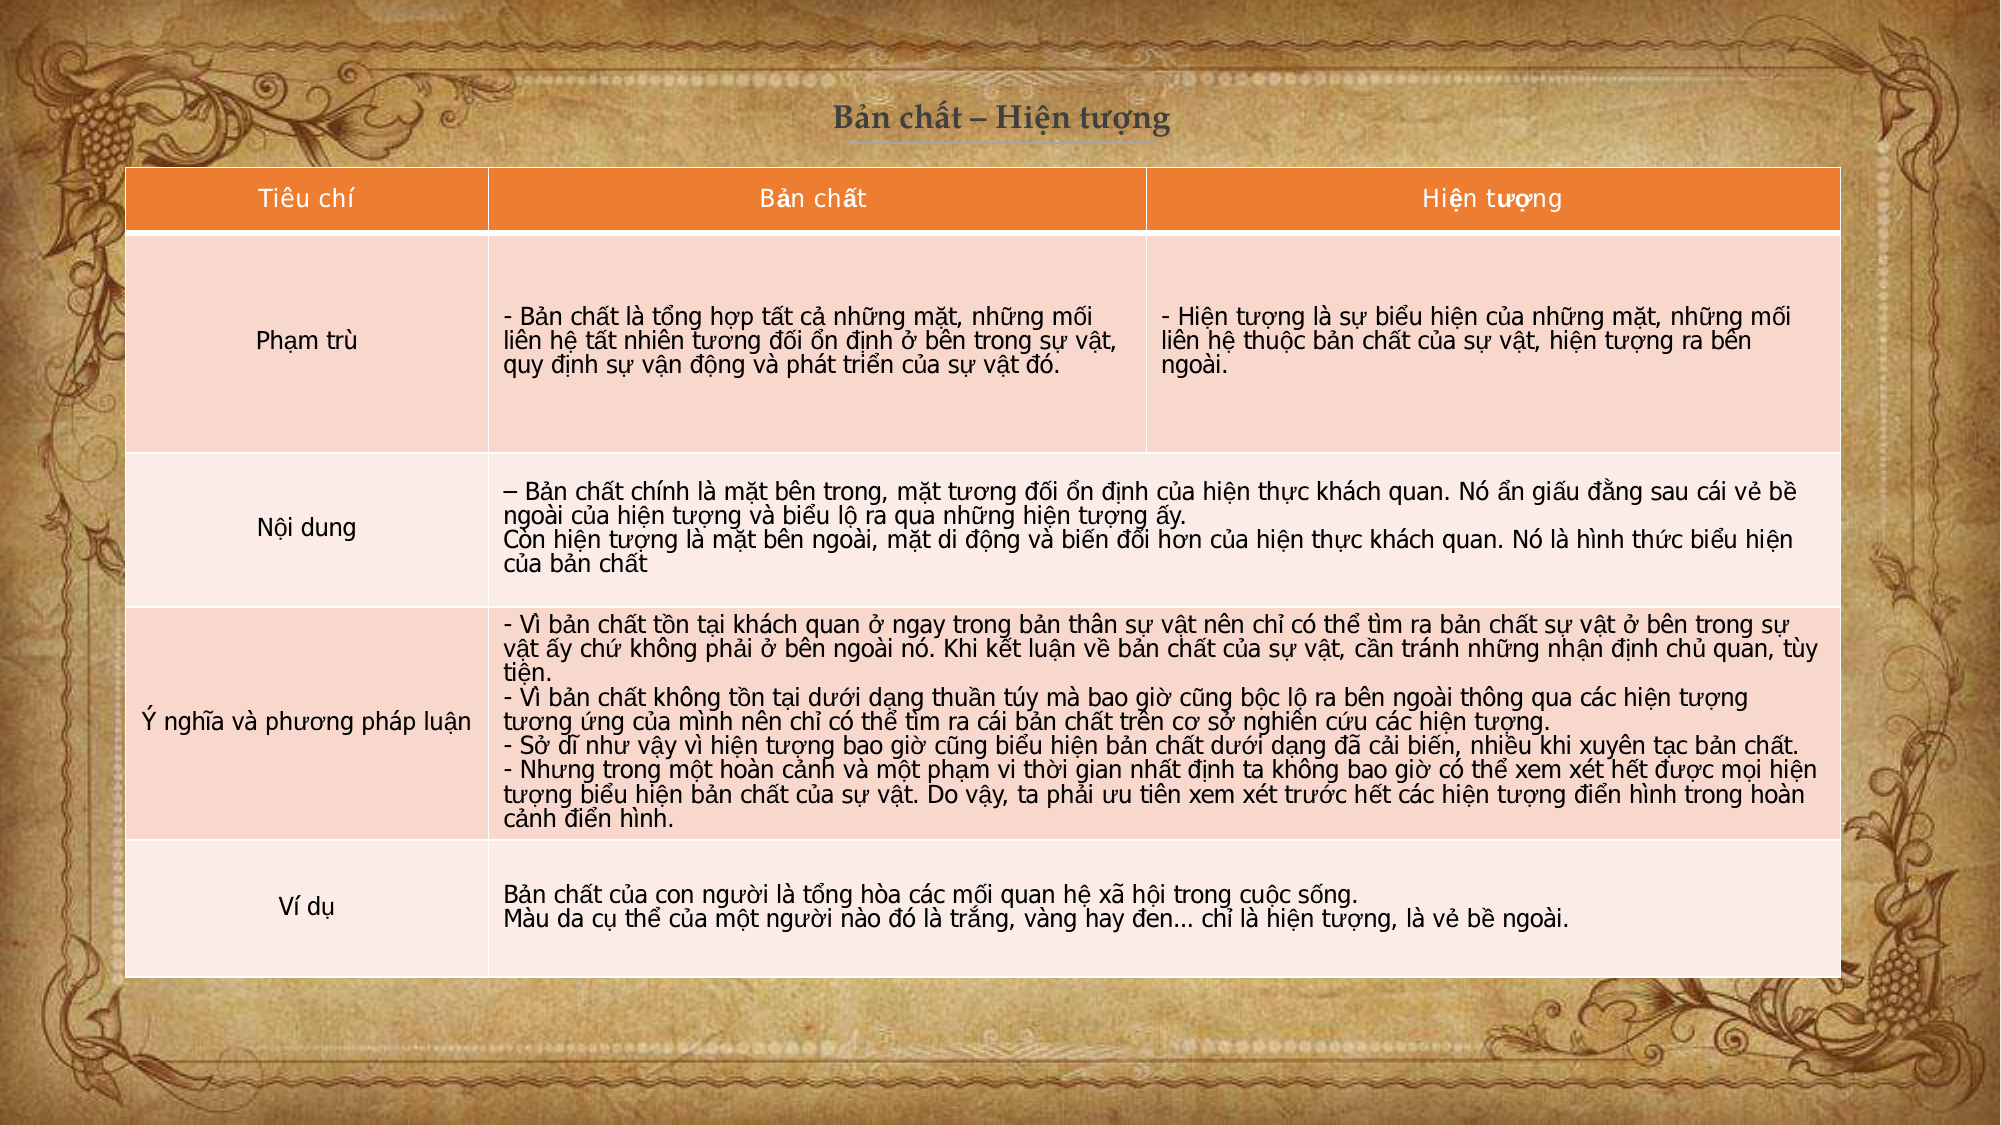

Bản chất – Hiện tượng
| Tiêu chí | Bản chất | Hiện tượng |
| --- | --- | --- |
| Phạm trù | - Bản chất là tổng hợp tất cả những mặt, những mối liên hệ tất nhiên tương đối ổn định ở bên trong sự vật, quy định sự vận động và phát triển của sự vật đó. | - Hiện tượng là sự biểu hiện của những mặt, những mối liên hệ thuộc bản chất của sự vật, hiện tượng ra bên ngoài. |
| Nội dung | – Bản chất chính là mặt bên trong, mặt tương đối ổn định của hiện thực khách quan. Nó ẩn giấu đằng sau cái vẻ bề ngoài của hiện tượng và biểu lộ ra qua những hiện tượng ấy. Còn hiện tượng là mặt bên ngoài, mặt di động và biến đổi hơn của hiện thực khách quan. Nó là hình thức biểu hiện của bản chất |  |
| Ý nghĩa và phương pháp luận | - Vì bản chất tồn tại khách quan ở ngay trong bản thân sự vật nên chỉ có thể tìm ra bản chất sự vật ở bên trong sự vật ấy chứ không phải ở bên ngoài nó. Khi kết luận về bản chất của sự vật, cần tránh những nhận định chủ quan, tùy tiện. - Vì bản chất không tồn tại dưới dạng thuần túy mà bao giờ cũng bộc lộ ra bên ngoài thông qua các hiện tượng tương ứng của mình nên chỉ có thể tìm ra cái bản chất trên cơ sở nghiên cứu các hiện tượng. - Sở dĩ như vậy vì hiện tượng bao giờ cũng biểu hiện bản chất dưới dạng đã cải biến, nhiều khi xuyên tạc bản chất. - Nhưng trong một hoàn cảnh và một phạm vi thời gian nhất định ta không bao giờ có thể xem xét hết được mọi hiện tượng biểu hiện bản chất của sự vật. Do vậy, ta phải ưu tiên xem xét trước hết các hiện tượng điển hình trong hoàn cảnh điển hình. |  |
| Ví dụ | Bản chất của con người là tổng hòa các mối quan hệ xã hội trong cuộc sống. Màu da cụ thể của một người nào đó là trắng, vàng hay đen… chỉ là hiện tượng, là vẻ bề ngoài. |  |